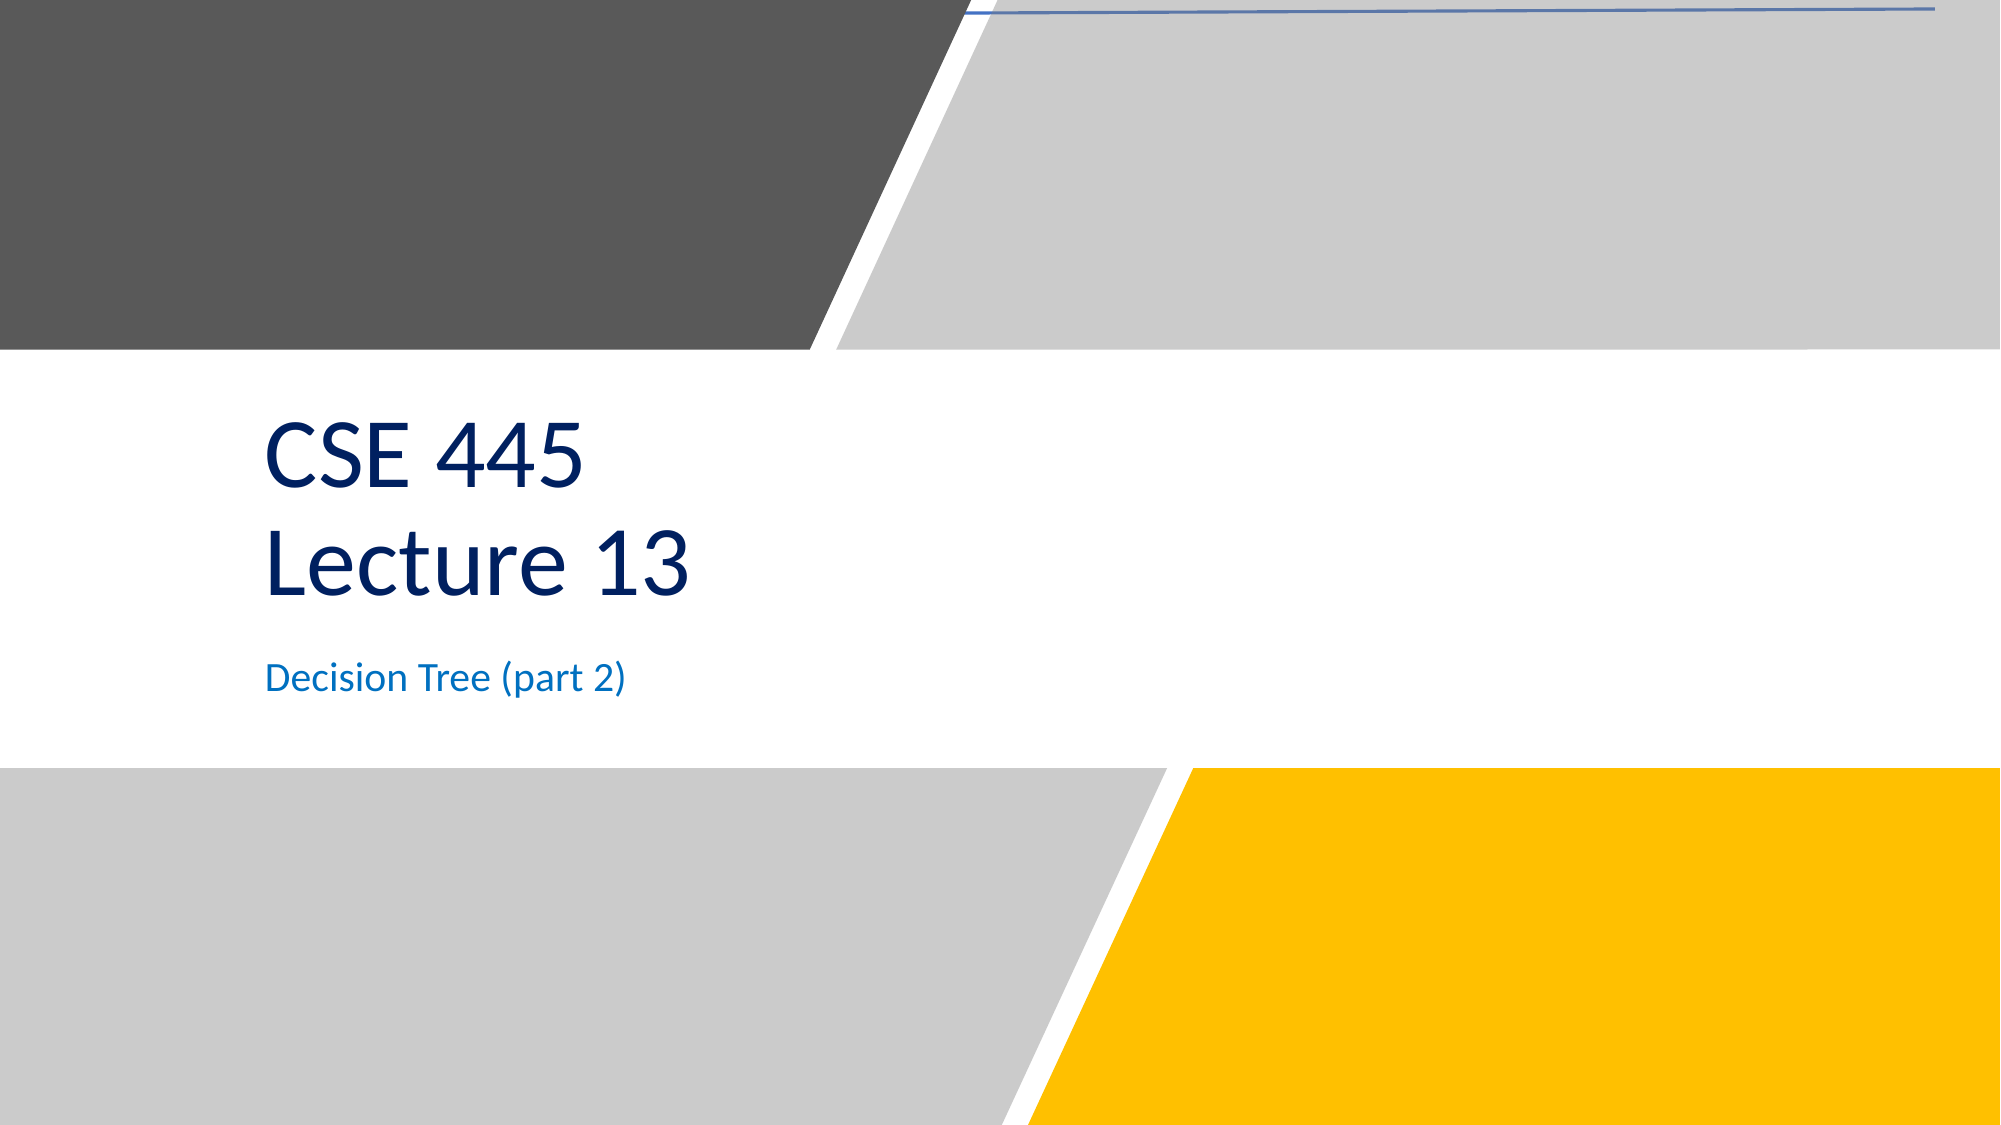

# CSE 445 Lecture 13
Decision Tree (part 2)